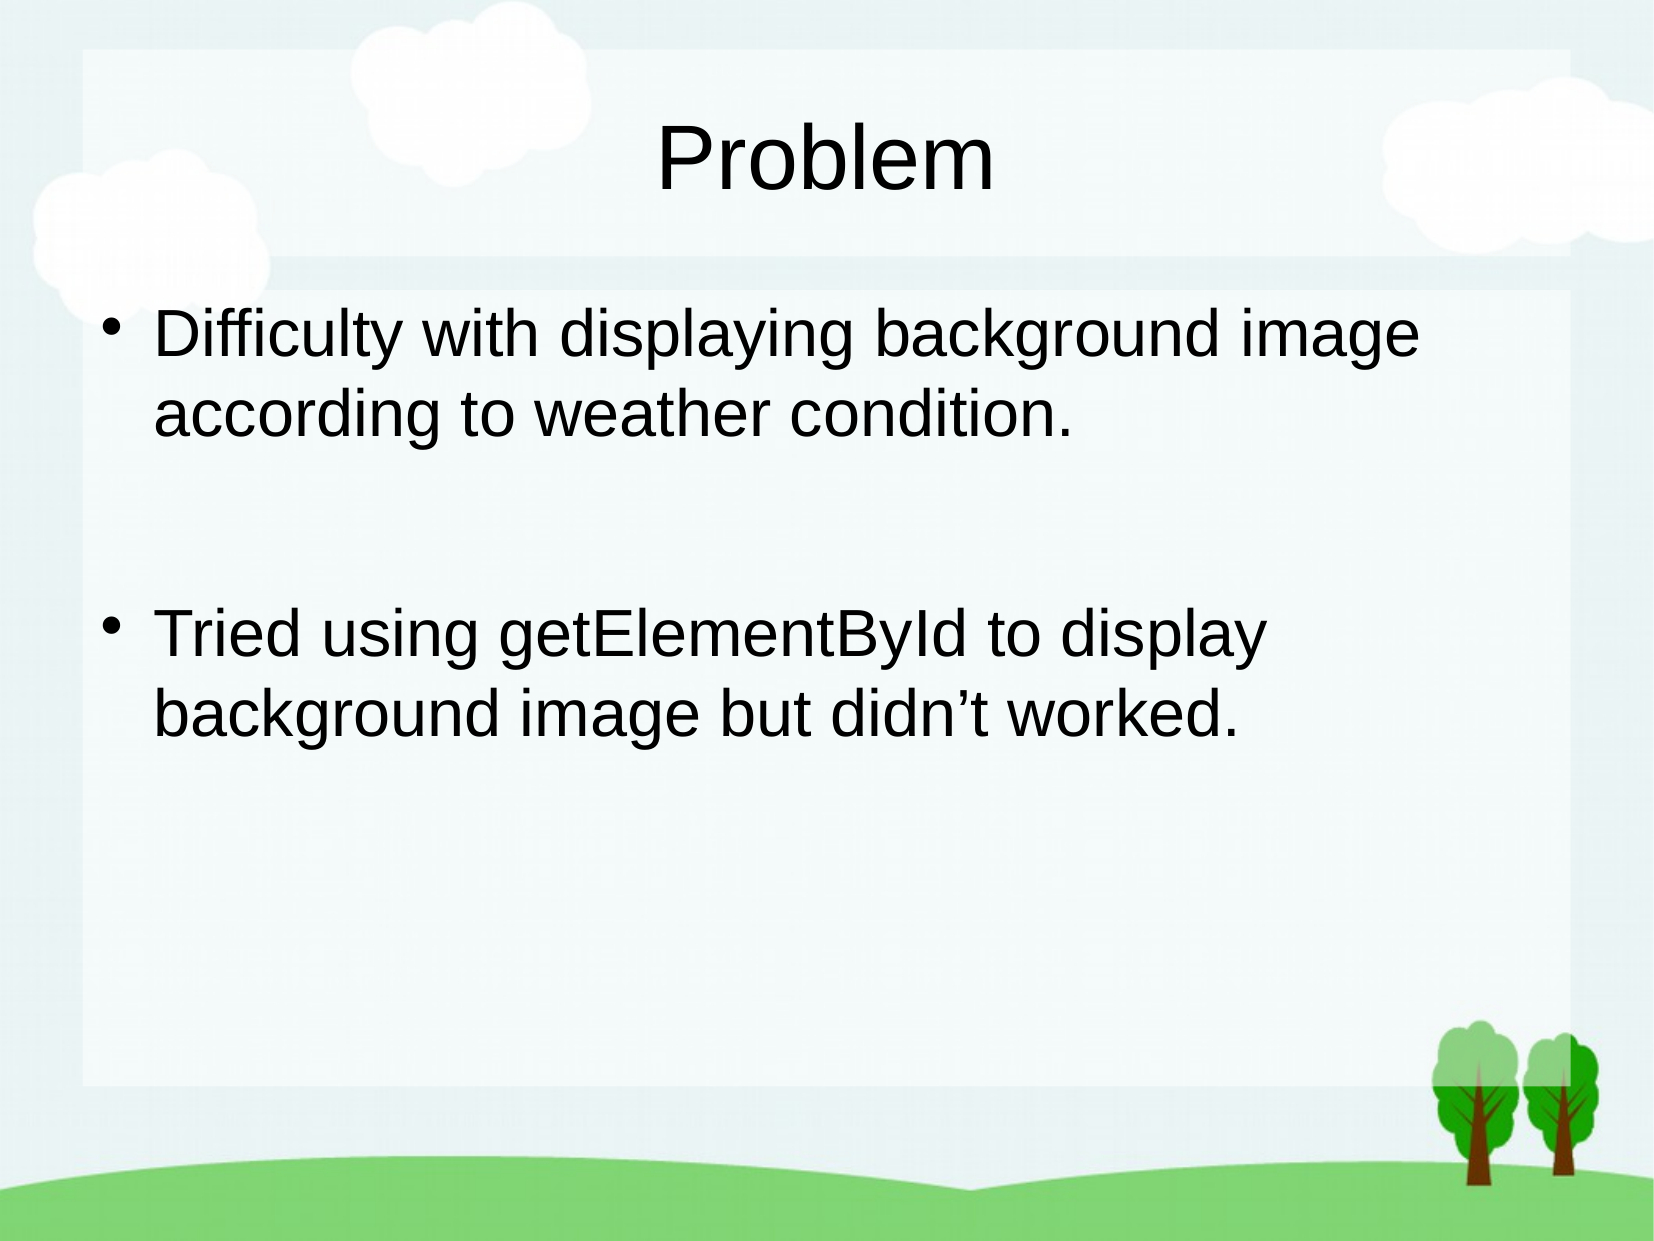

Problem
Difficulty with displaying background image according to weather condition.

Tried using getElementById to display background image but didn’t worked.